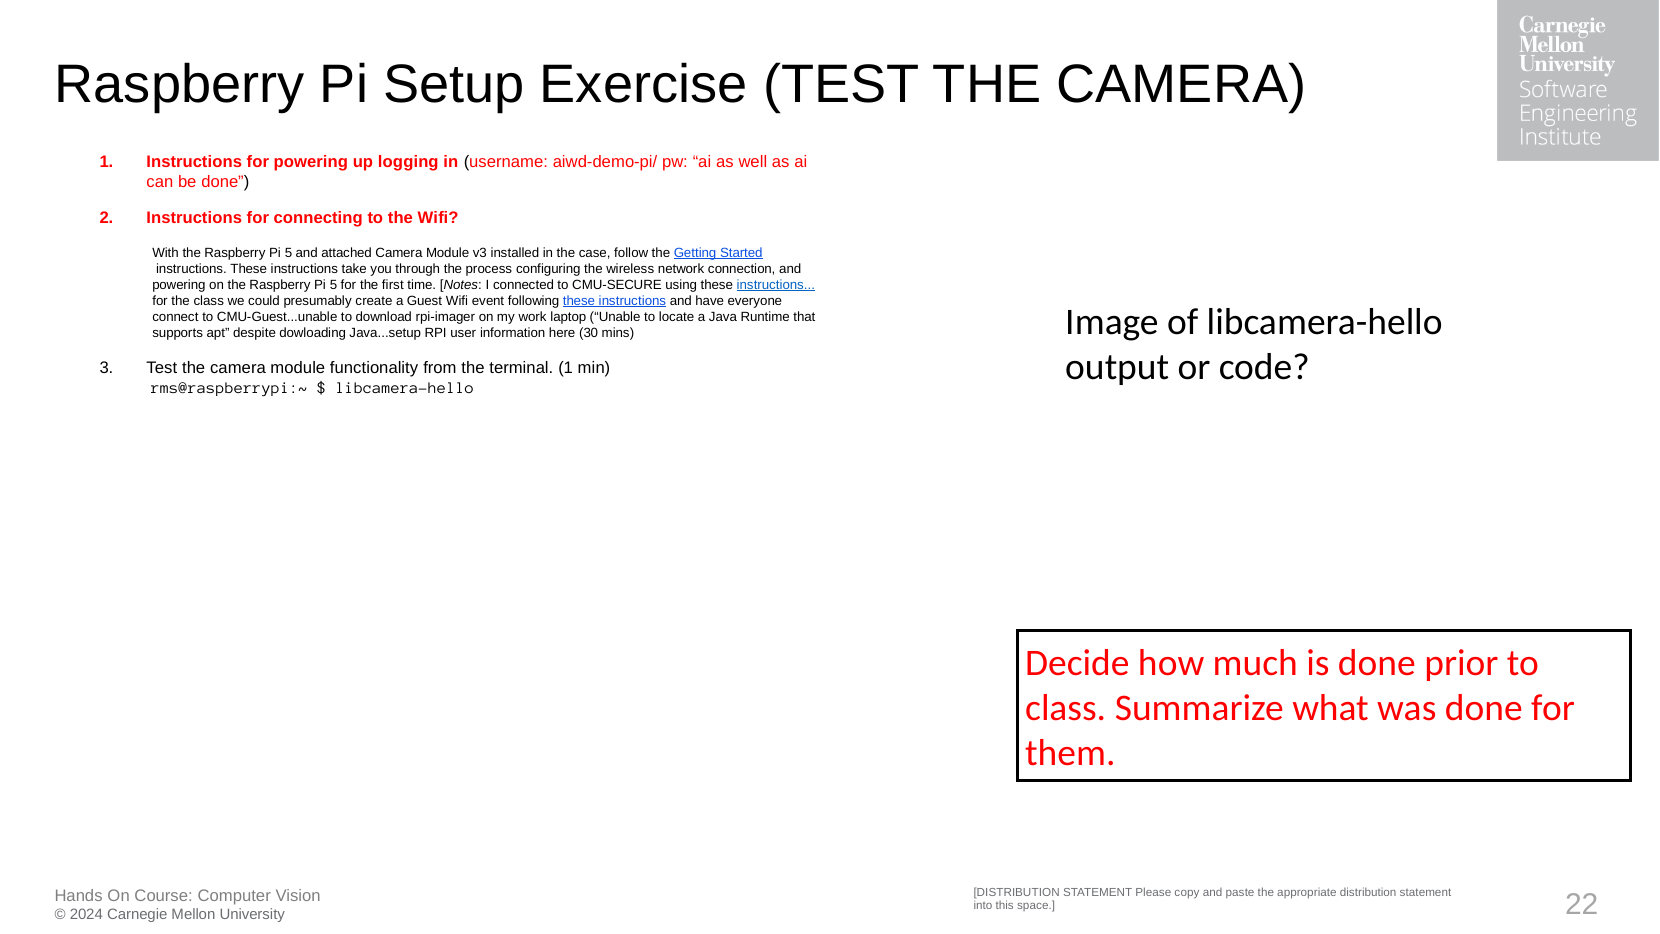

# Raspberry Pi Setup Exercise (TEST THE CAMERA)
Instructions for powering up logging in (username: aiwd-demo-pi/ pw: “ai as well as ai can be done”)
Instructions for connecting to the Wifi?
With the Raspberry Pi 5 and attached Camera Module v3 installed in the case, follow the Getting Started instructions. These instructions take you through the process configuring the wireless network connection, and powering on the Raspberry Pi 5 for the first time. [Notes: I connected to CMU-SECURE using these instructions... for the class we could presumably create a Guest Wifi event following these instructions and have everyone connect to CMU-Guest...unable to download rpi-imager on my work laptop (“Unable to locate a Java Runtime that supports apt” despite dowloading Java...setup RPI user information here (30 mins)
Test the camera module functionality from the terminal. (1 min)
 rms@raspberrypi:~ $ libcamera-hello

Image of libcamera-hello output or code?
Decide how much is done prior to class. Summarize what was done for them.